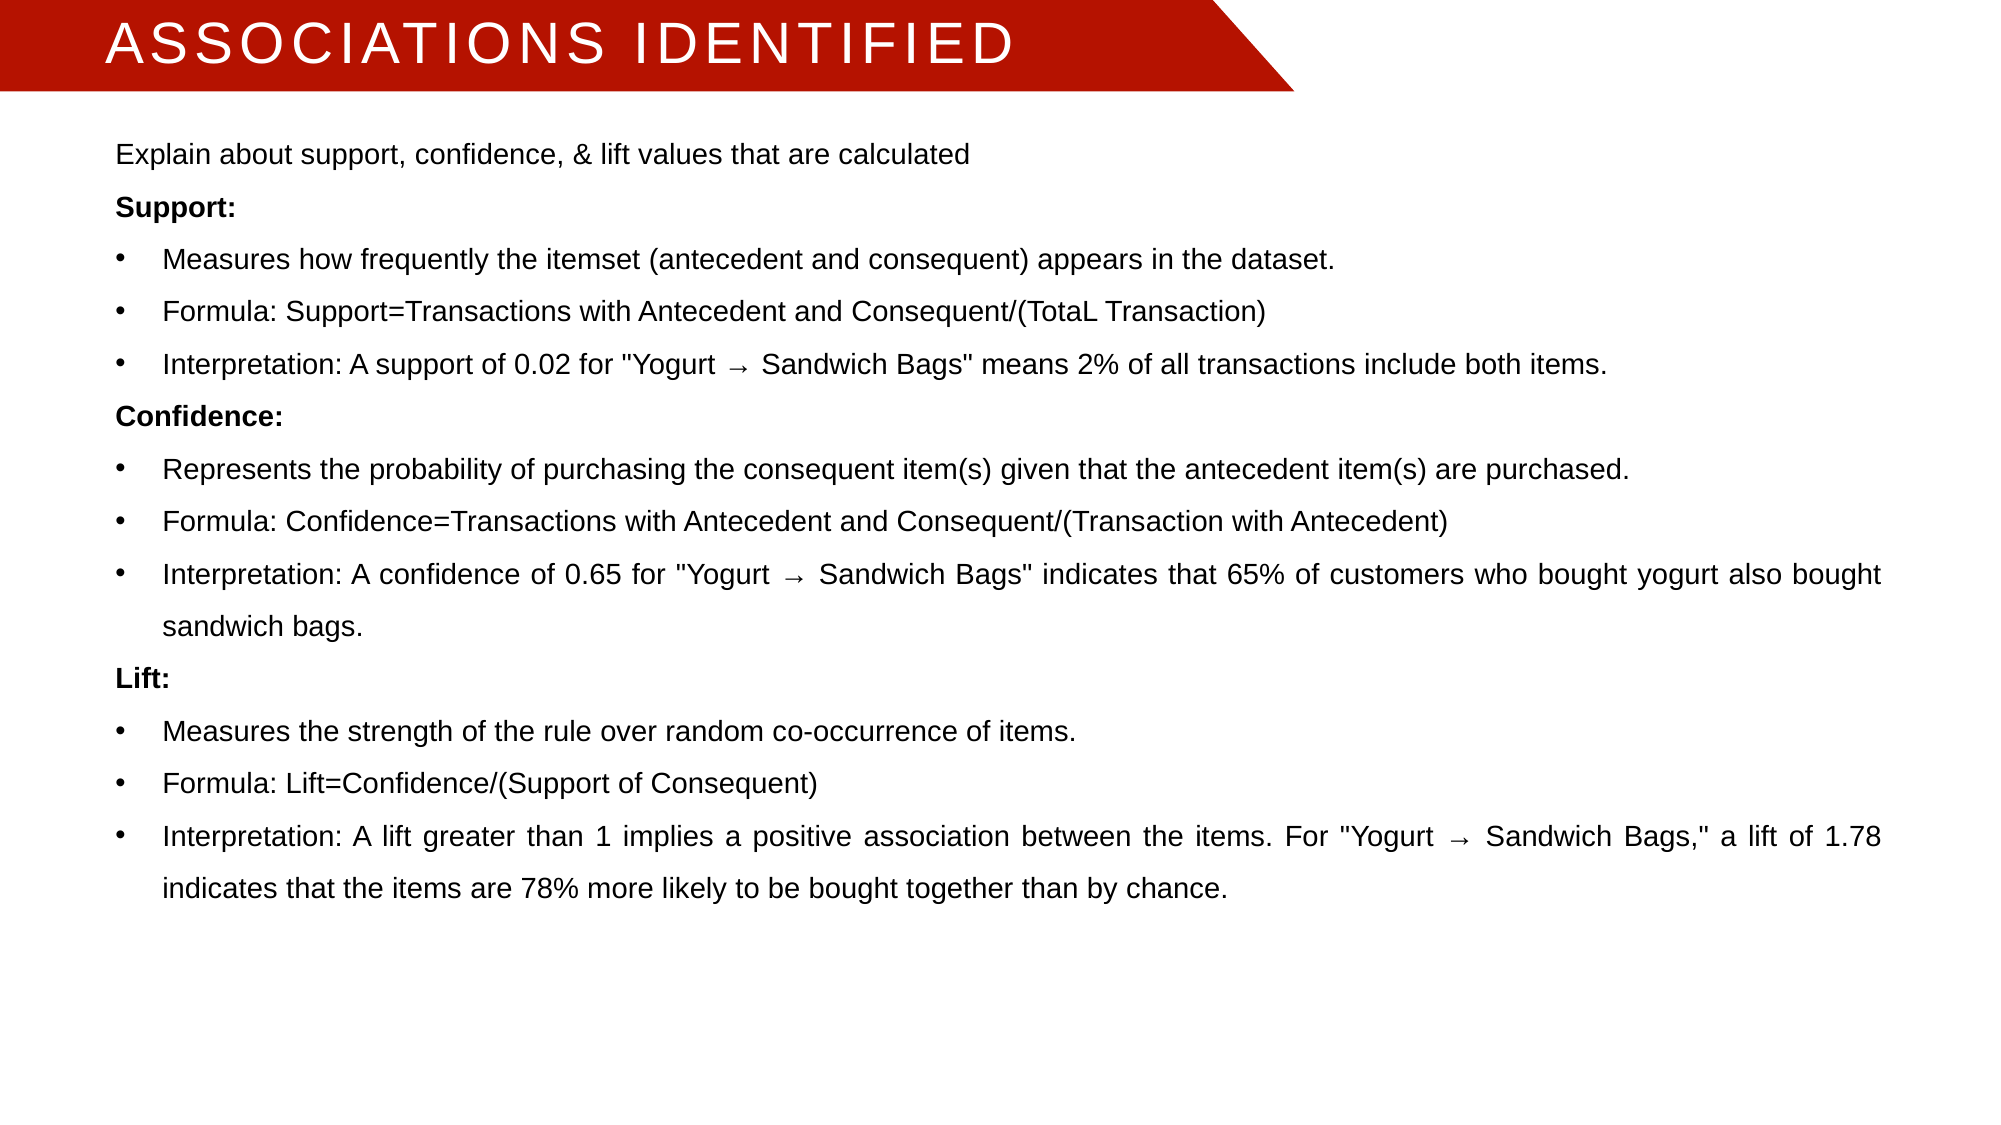

Associations Identified
Explain about support, confidence, & lift values that are calculated
Support:
Measures how frequently the itemset (antecedent and consequent) appears in the dataset.
Formula: Support=Transactions with Antecedent and Consequent/(TotaL Transaction)
Interpretation: A support of 0.02 for "Yogurt → Sandwich Bags" means 2% of all transactions include both items.
Confidence:
Represents the probability of purchasing the consequent item(s) given that the antecedent item(s) are purchased.
Formula: Confidence=Transactions with Antecedent and Consequent/(Transaction with Antecedent)
Interpretation: A confidence of 0.65 for "Yogurt → Sandwich Bags" indicates that 65% of customers who bought yogurt also bought sandwich bags.
Lift:
Measures the strength of the rule over random co-occurrence of items.
Formula: Lift=Confidence/(Support of Consequent)
Interpretation: A lift greater than 1 implies a positive association between the items. For "Yogurt → Sandwich Bags," a lift of 1.78 indicates that the items are 78% more likely to be bought together than by chance.